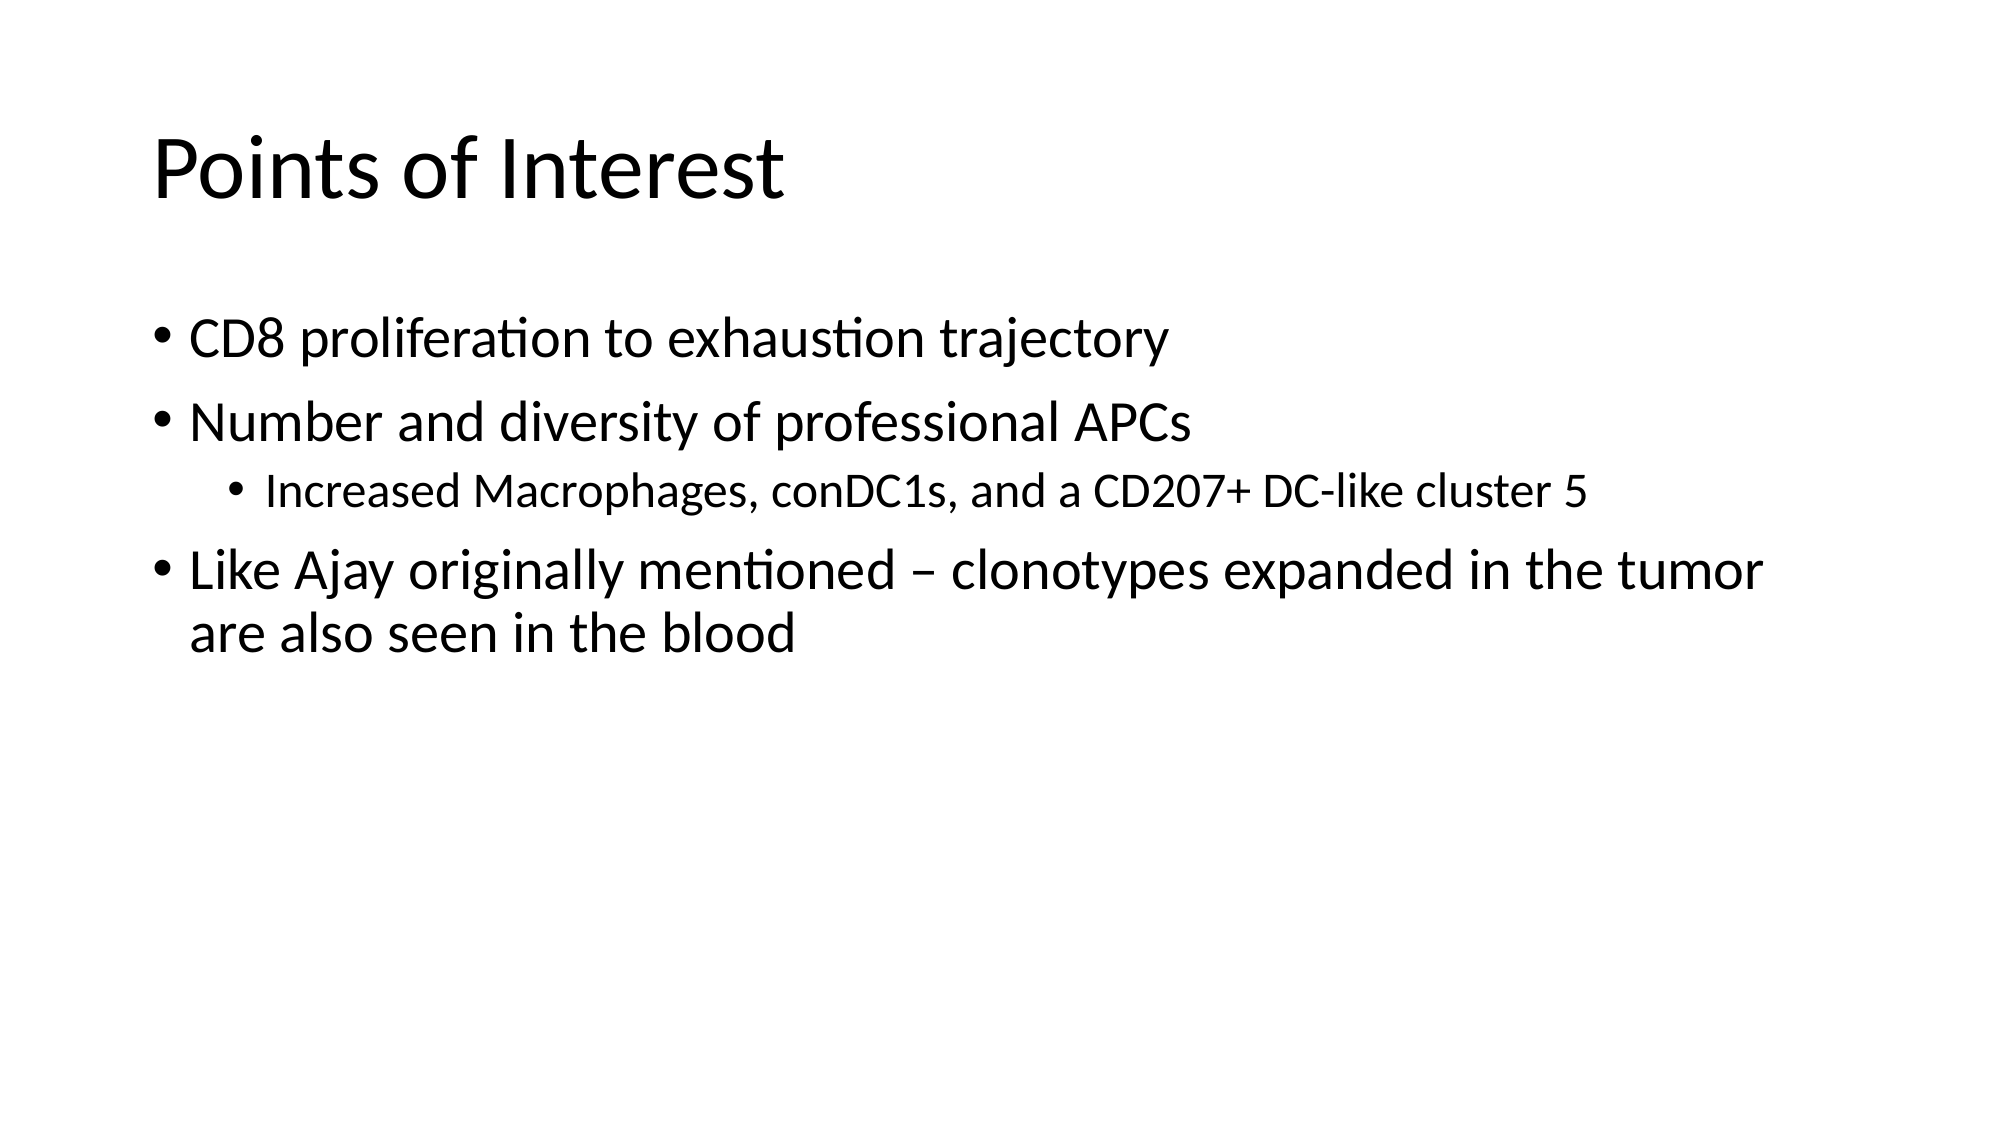

# Points of Interest
CD8 proliferation to exhaustion trajectory
Number and diversity of professional APCs
Increased Macrophages, conDC1s, and a CD207+ DC-like cluster 5
Like Ajay originally mentioned – clonotypes expanded in the tumor are also seen in the blood